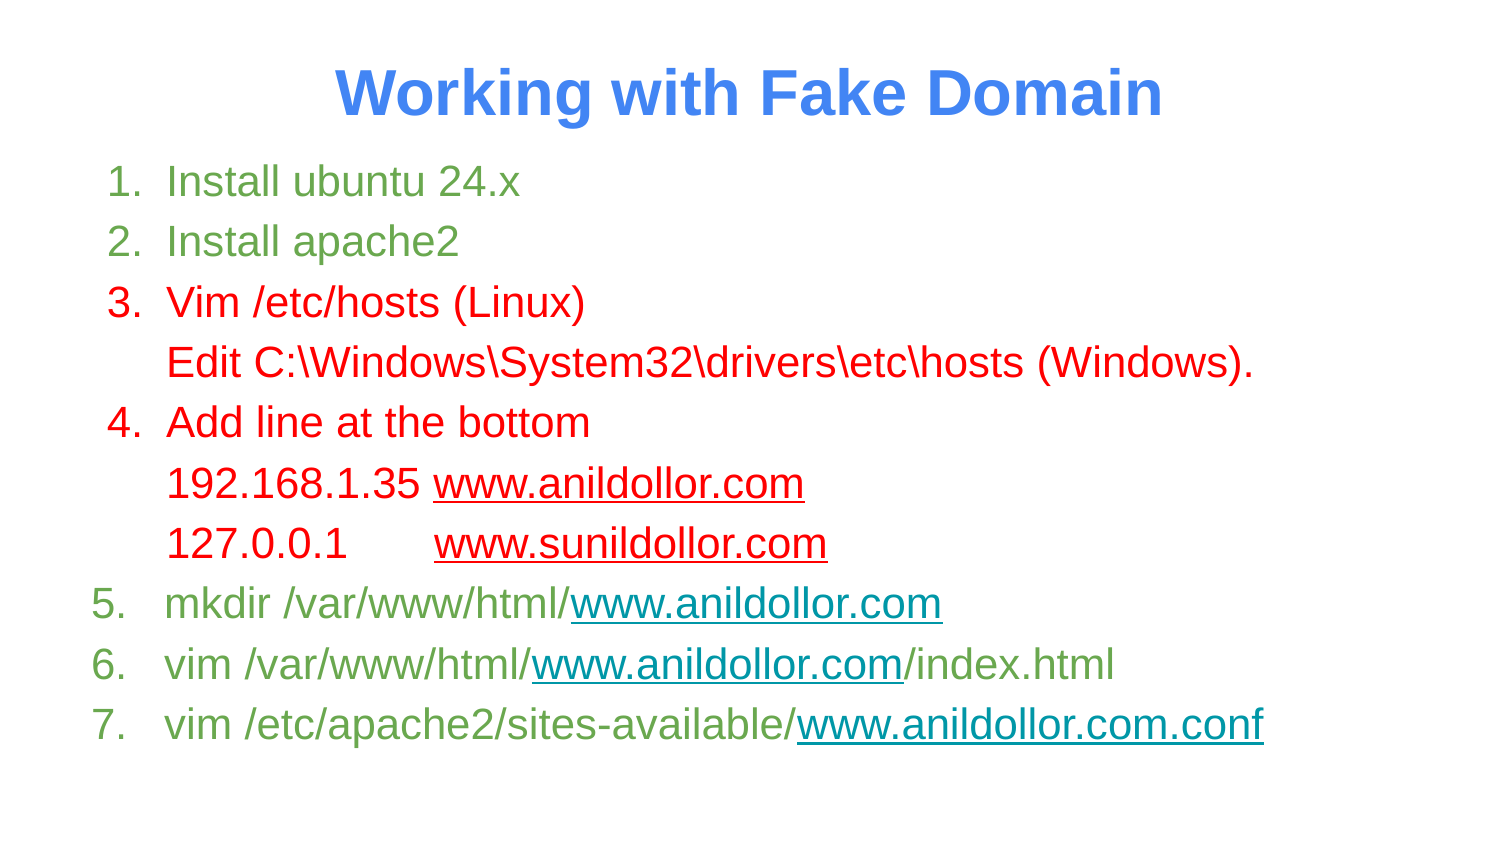

Working with Fake Domain
# Install ubuntu 24.x
Install apache2
Vim /etc/hosts (Linux)
Edit C:\Windows\System32\drivers\etc\hosts (Windows).
Add line at the bottom
192.168.1.35 www.anildollor.com
127.0.0.1       www.sunildollor.com
5.   mkdir /var/www/html/www.anildollor.com
6.   vim /var/www/html/www.anildollor.com/index.html
7.   vim /etc/apache2/sites-available/www.anildollor.com.conf